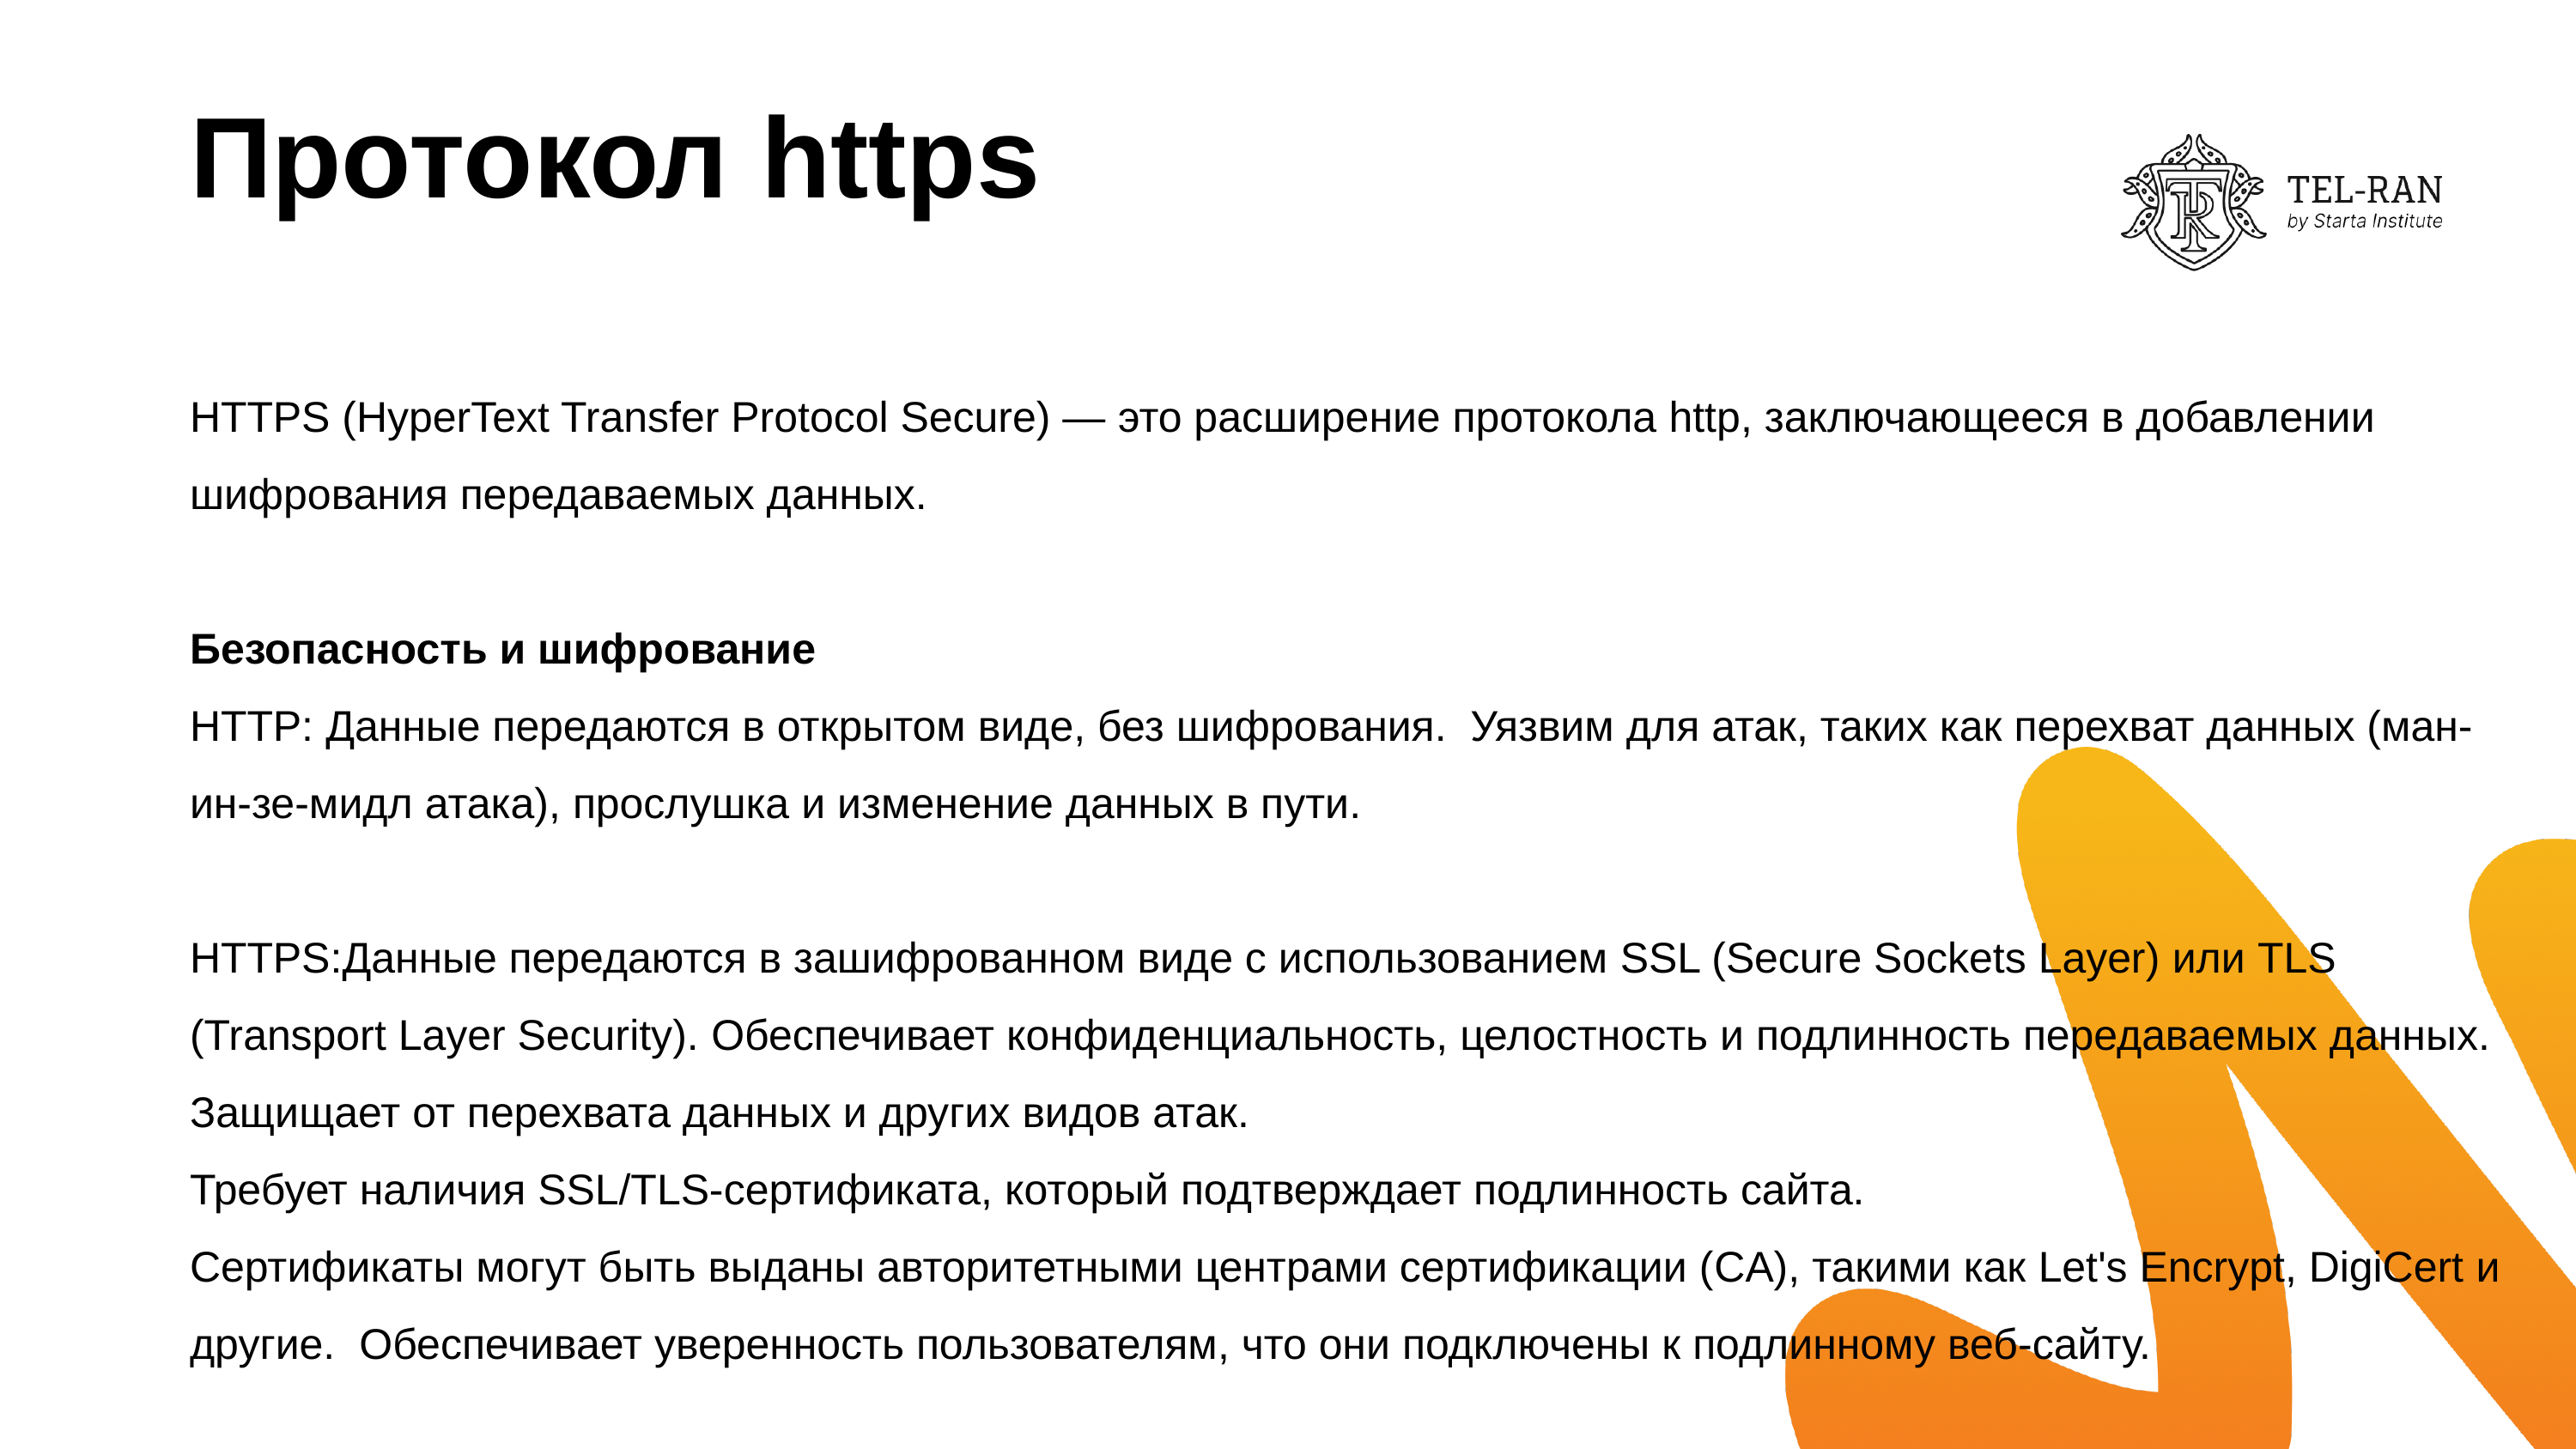

# Протокол https
HTTPS (HyperText Transfer Protocol Secure) — это расширение протокола http, заключающееся в добавлении шифрования передаваемых данных.

Безопасность и шифрование
HTTP: Данные передаются в открытом виде, без шифрования.  Уязвим для атак, таких как перехват данных (ман-ин-зе-мидл атака), прослушка и изменение данных в пути.

HTTPS:Данные передаются в зашифрованном виде с использованием SSL (Secure Sockets Layer) или TLS (Transport Layer Security). Обеспечивает конфиденциальность, целостность и подлинность передаваемых данных.
Защищает от перехвата данных и других видов атак.
Требует наличия SSL/TLS-сертификата, который подтверждает подлинность сайта.
Сертификаты могут быть выданы авторитетными центрами сертификации (CA), такими как Let's Encrypt, DigiCert и другие.  Обеспечивает уверенность пользователям, что они подключены к подлинному веб-сайту.